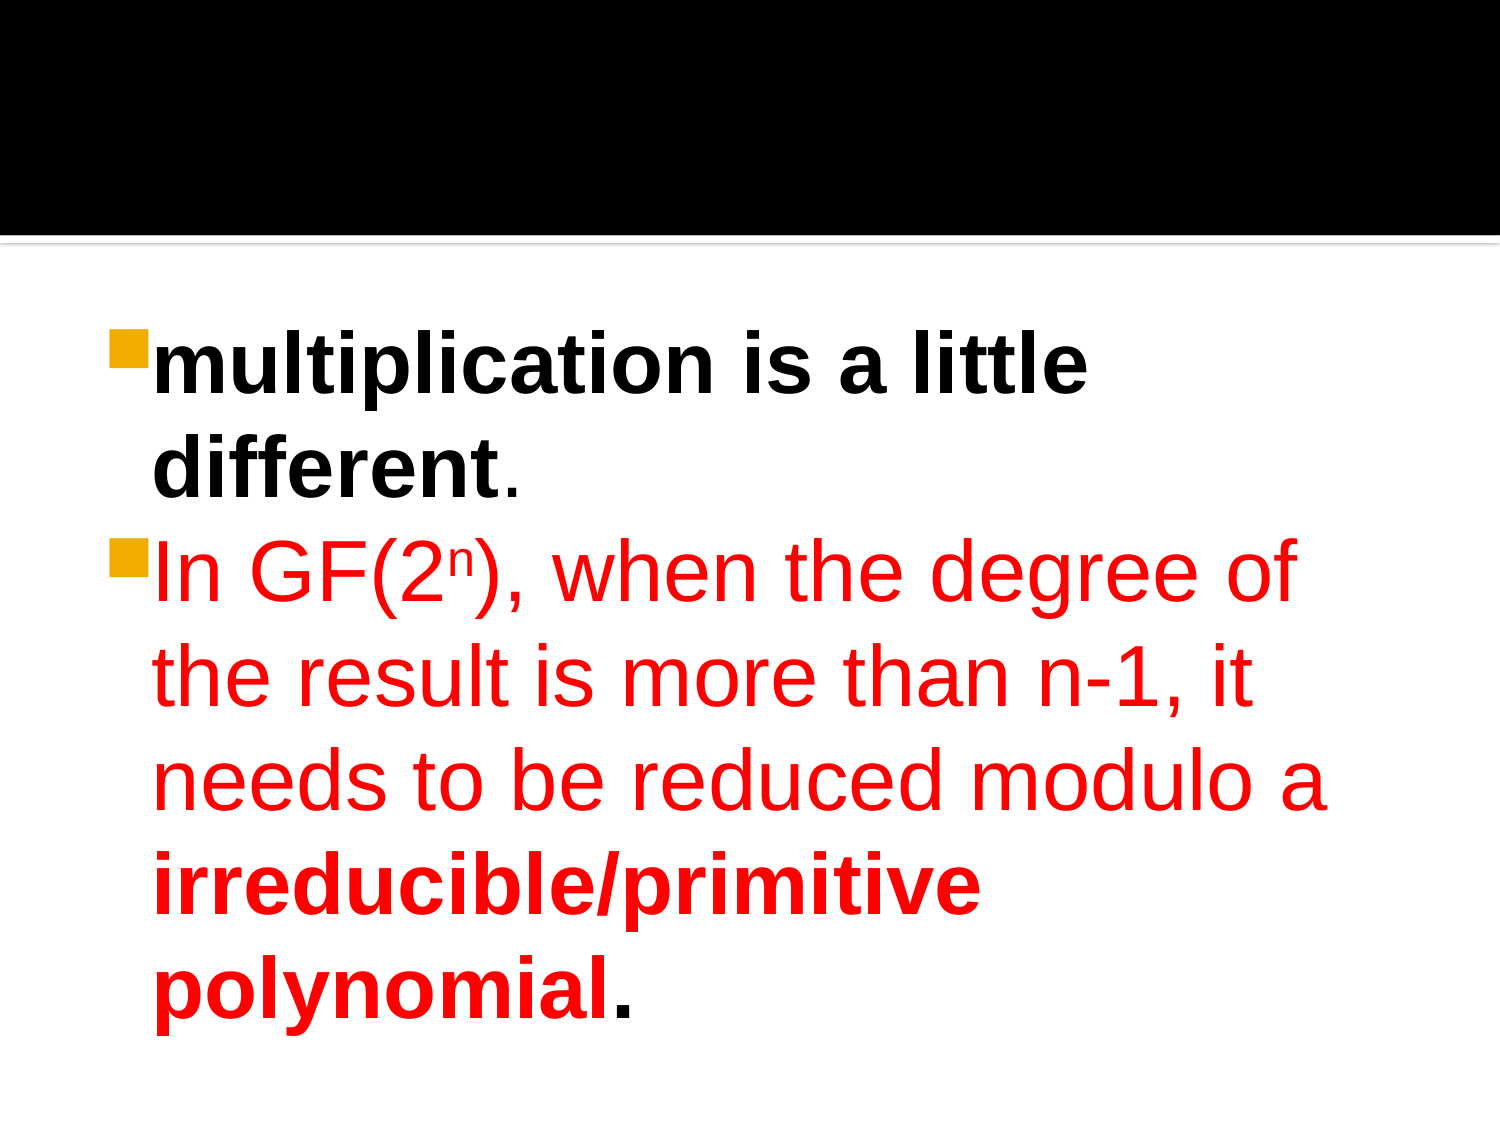

#
multiplication is a little different.
In GF(2n), when the degree of the result is more than n-1, it needs to be reduced modulo a irreducible/primitive polynomial.